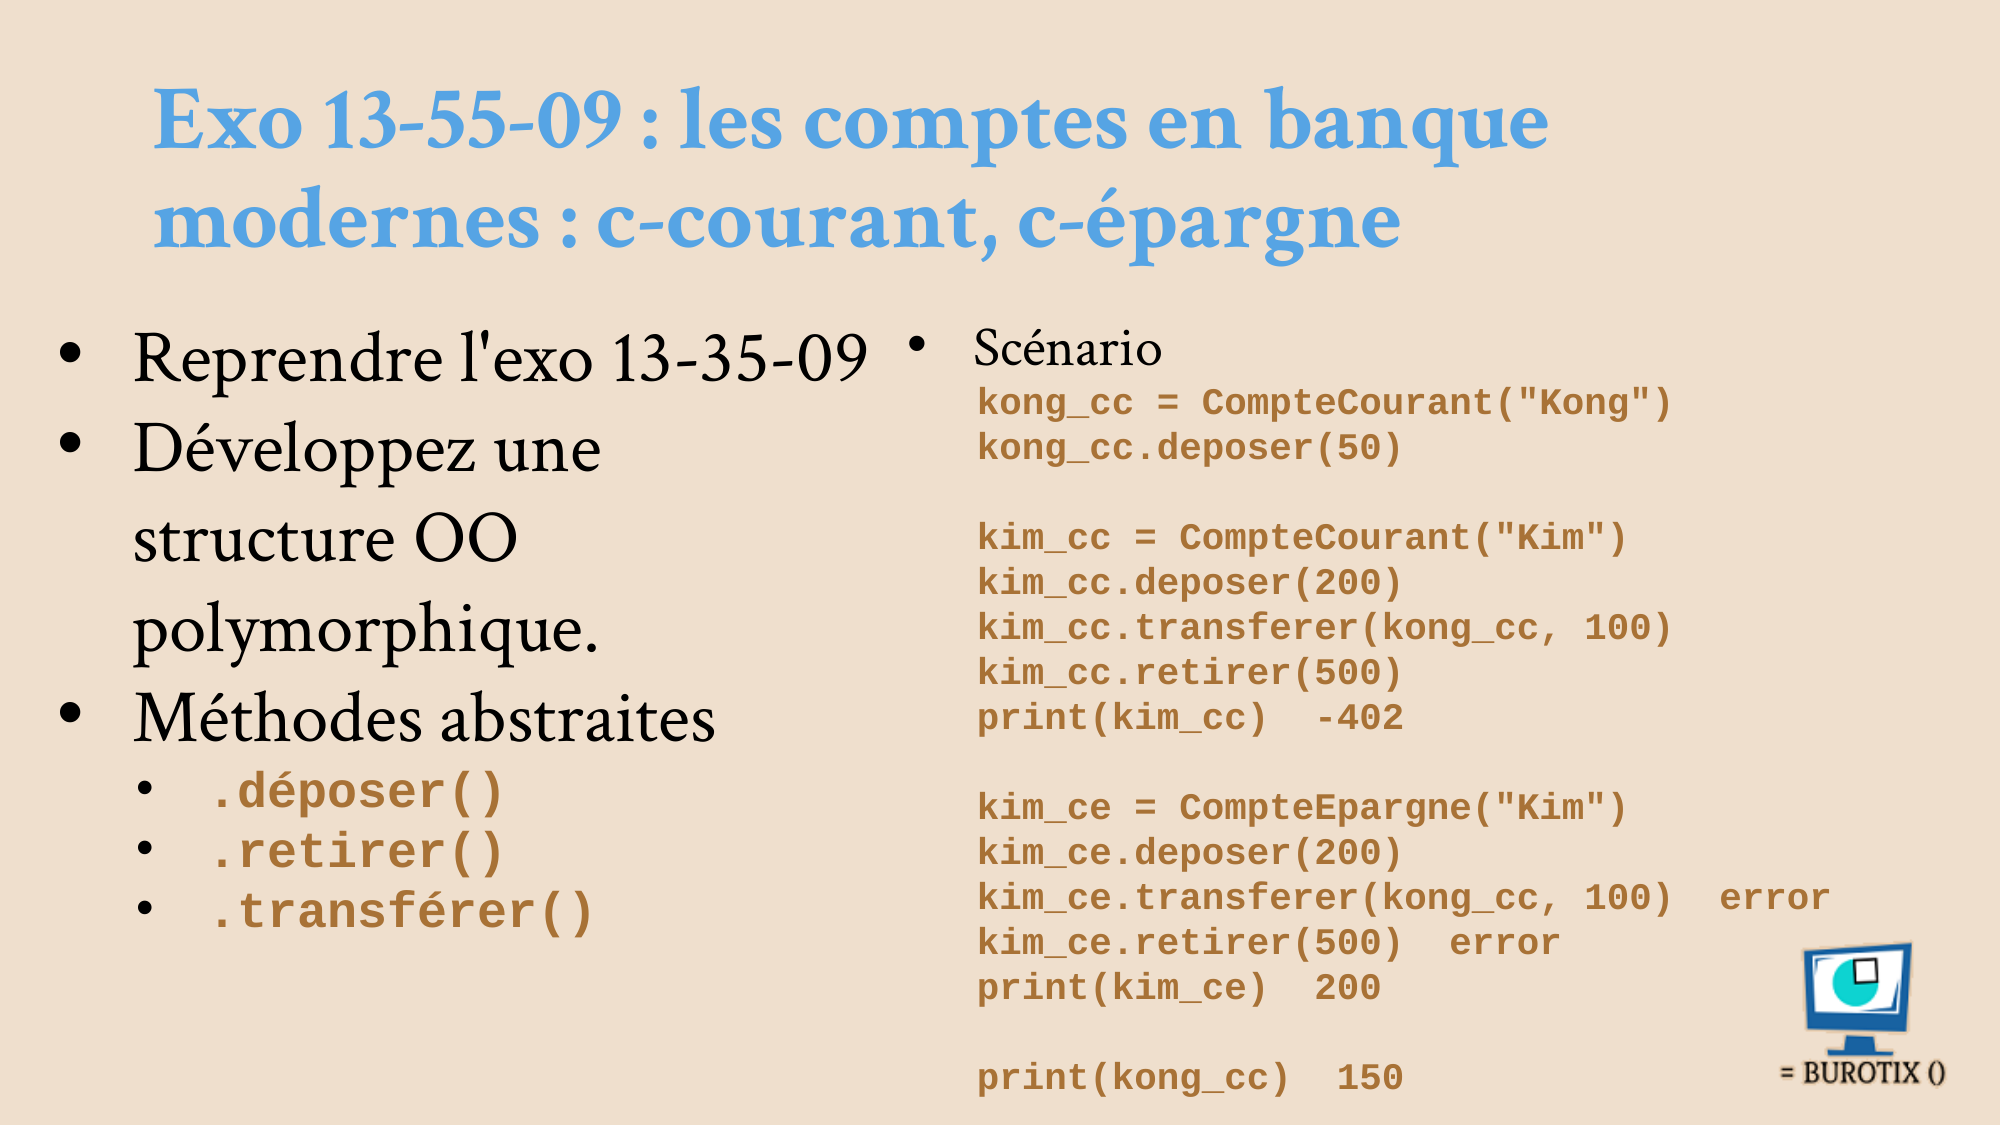

# Exo 13-55-09 : les comptes en banque modernes : c-courant, c-épargne
Reprendre l'exo 13-35-09
Développez une structure OO polymorphique.
Méthodes abstraites
.déposer()
.retirer()
.transférer()
Scénario
kong_cc = CompteCourant("Kong")
kong_cc.deposer(50)

kim_cc = CompteCourant("Kim")
kim_cc.deposer(200)
kim_cc.transferer(kong_cc, 100)
kim_cc.retirer(500)
print(kim_cc)  -402

kim_ce = CompteEpargne("Kim")
kim_ce.deposer(200)
kim_ce.transferer(kong_cc, 100)  error
kim_ce.retirer(500)  error
print(kim_ce)  200

print(kong_cc)  150